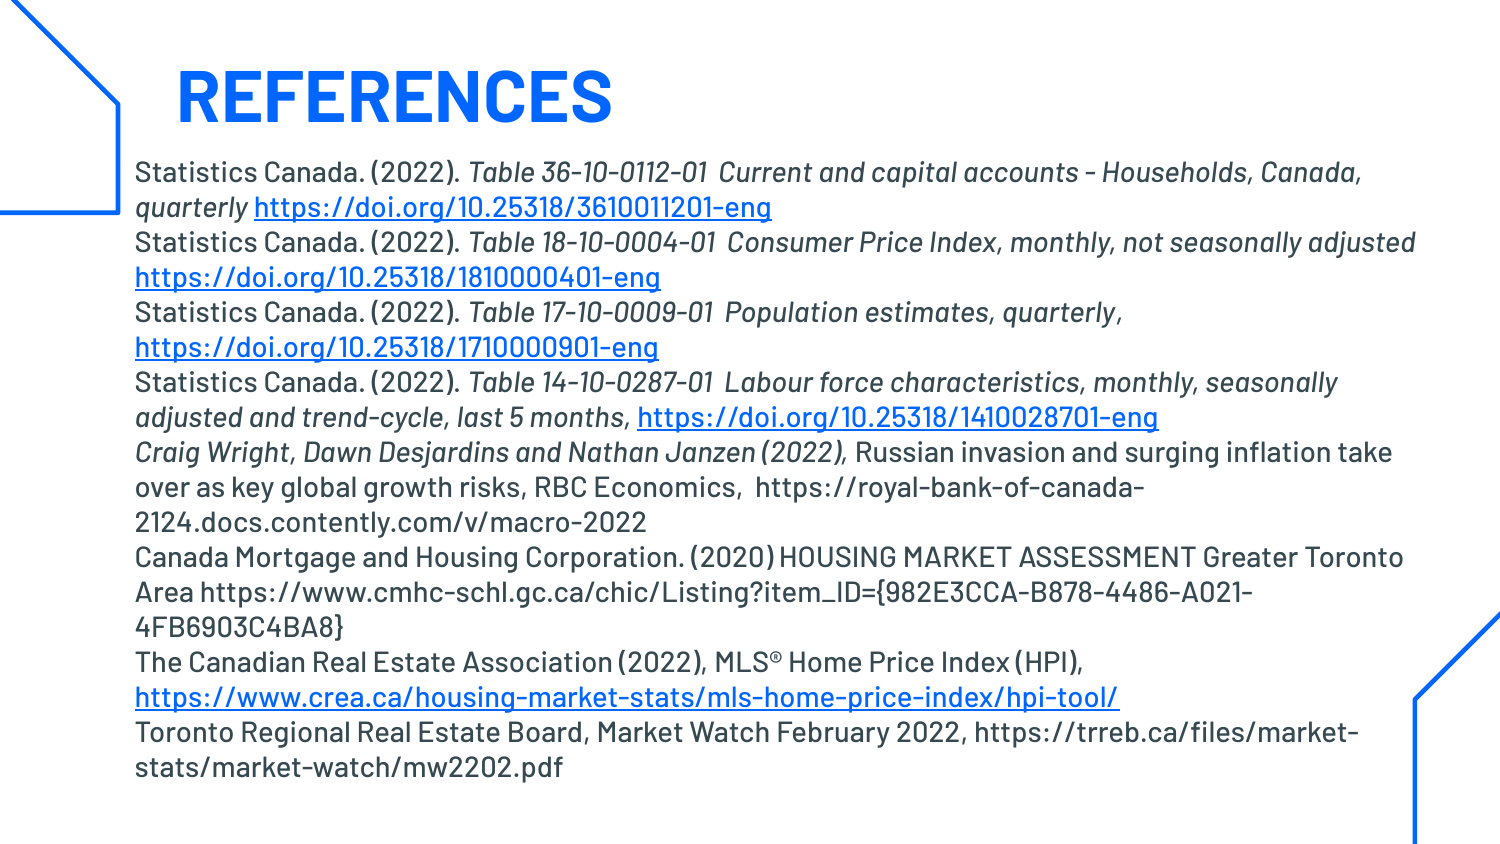

REFERENCES
Statistics Canada. (2022). Table 36-10-0112-01  Current and capital accounts - Households, Canada, quarterly https://doi.org/10.25318/3610011201-eng
Statistics Canada. (2022). Table 18-10-0004-01  Consumer Price Index, monthly, not seasonally adjusted https://doi.org/10.25318/1810000401-eng
Statistics Canada. (2022). Table 17-10-0009-01  Population estimates, quarterly, https://doi.org/10.25318/1710000901-eng
Statistics Canada. (2022). Table 14-10-0287-01  Labour force characteristics, monthly, seasonally adjusted and trend-cycle, last 5 months, https://doi.org/10.25318/1410028701-eng
Craig Wright, Dawn Desjardins and Nathan Janzen (2022), Russian invasion and surging inflation take over as key global growth risks, RBC Economics,  https://royal-bank-of-canada-2124.docs.contently.com/v/macro-2022
Canada Mortgage and Housing Corporation. (2020) HOUSING MARKET ASSESSMENT Greater Toronto Area https://www.cmhc-schl.gc.ca/chic/Listing?item_ID={982E3CCA-B878-4486-A021-4FB6903C4BA8}
The Canadian Real Estate Association (2022), MLS® Home Price Index (HPI), https://www.crea.ca/housing-market-stats/mls-home-price-index/hpi-tool/
Toronto Regional Real Estate Board, Market Watch February 2022, https://trreb.ca/files/market-stats/market-watch/mw2202.pdf